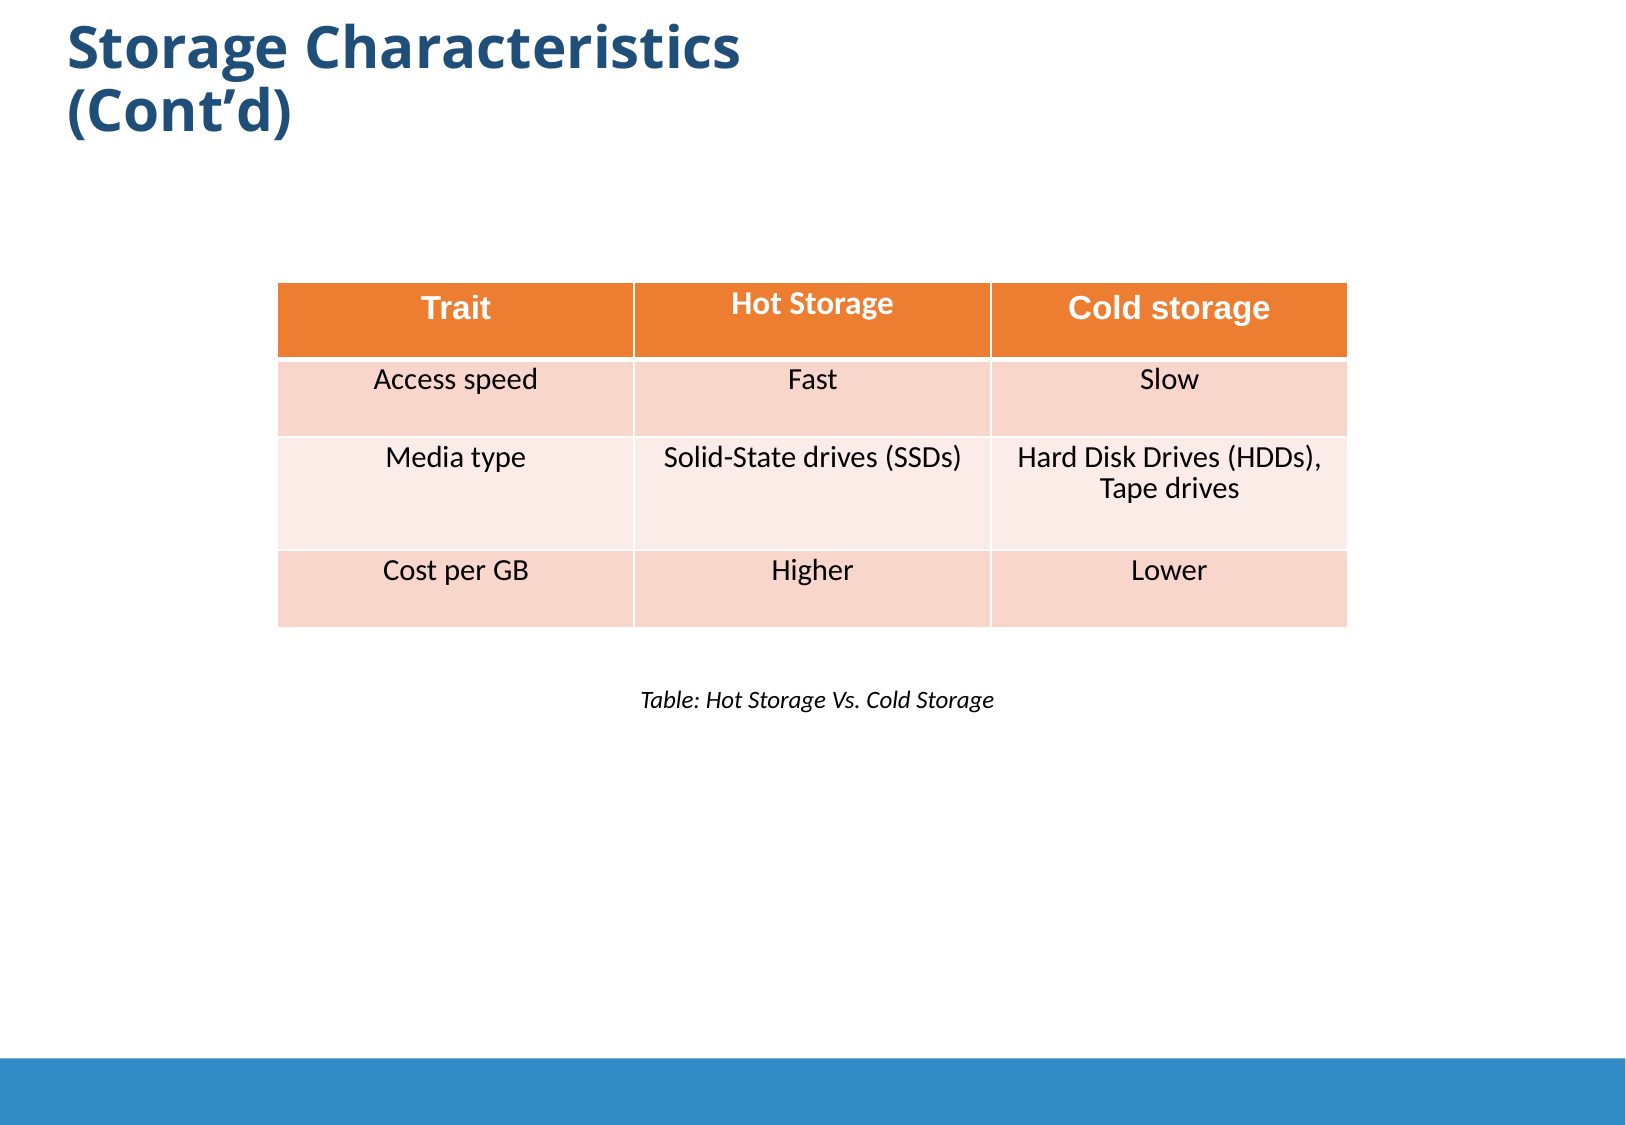

Storage Characteristics (Cont’d)
| Trait | Hot Storage | Cold storage |
| --- | --- | --- |
| Access speed | Fast | Slow |
| Media type | Solid-State drives (SSDs) | Hard Disk Drives (HDDs), Tape drives |
| Cost per GB | Higher | Lower |
Table: Hot Storage Vs. Cold Storage